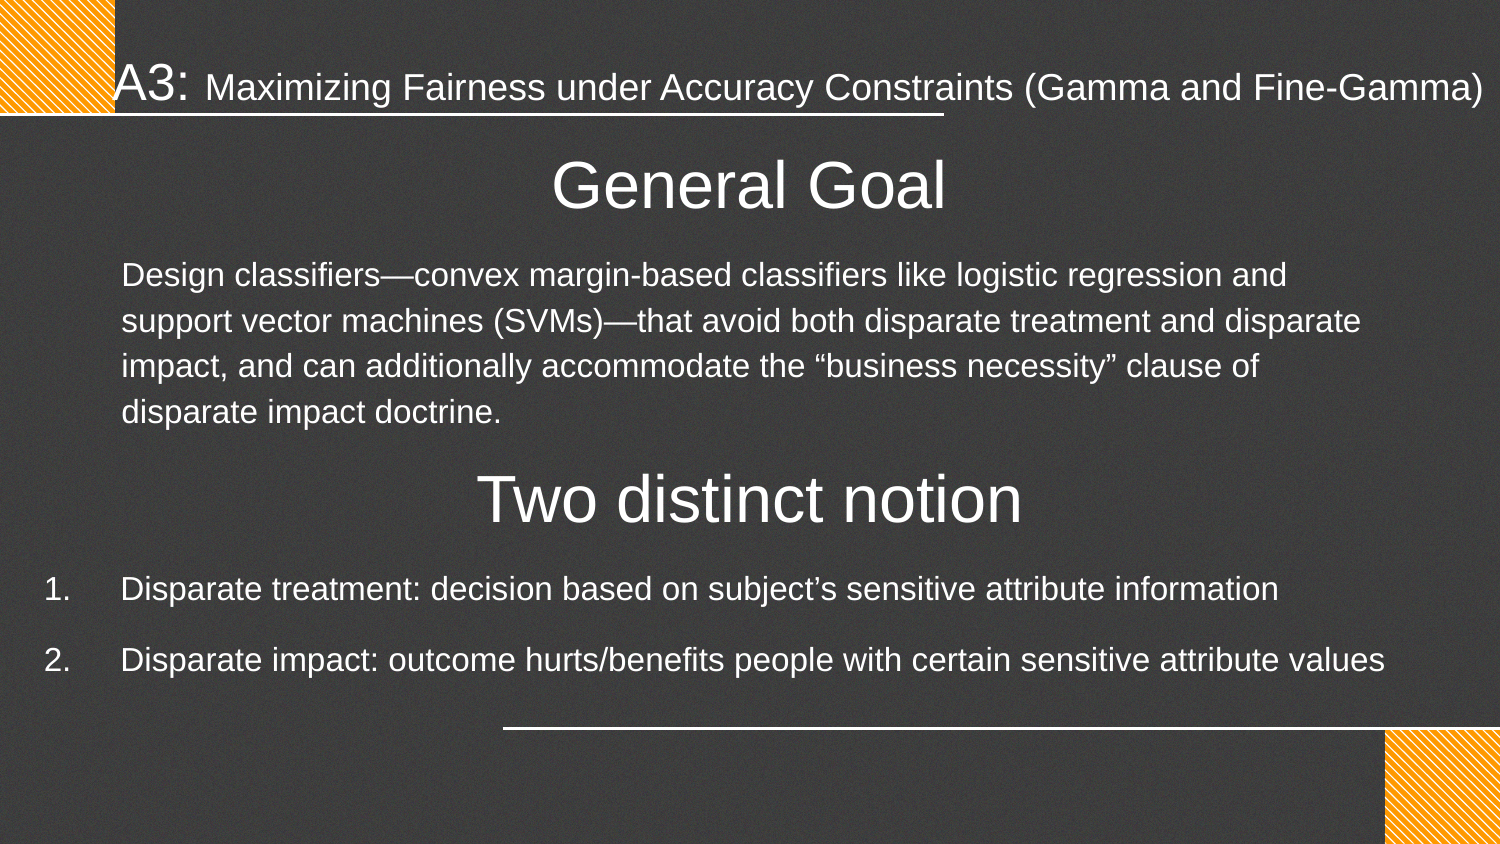

# A3: Maximizing Fairness under Accuracy Constraints (Gamma and Fine-Gamma)
General Goal
Design classifiers—convex margin-based classifiers like logistic regression and support vector machines (SVMs)—that avoid both disparate treatment and disparate impact, and can additionally accommodate the “business necessity” clause of disparate impact doctrine.

Two distinct notion
1.       Disparate treatment: decision based on subject’s sensitive attribute information
2.       Disparate impact: outcome hurts/benefits people with certain sensitive attribute values